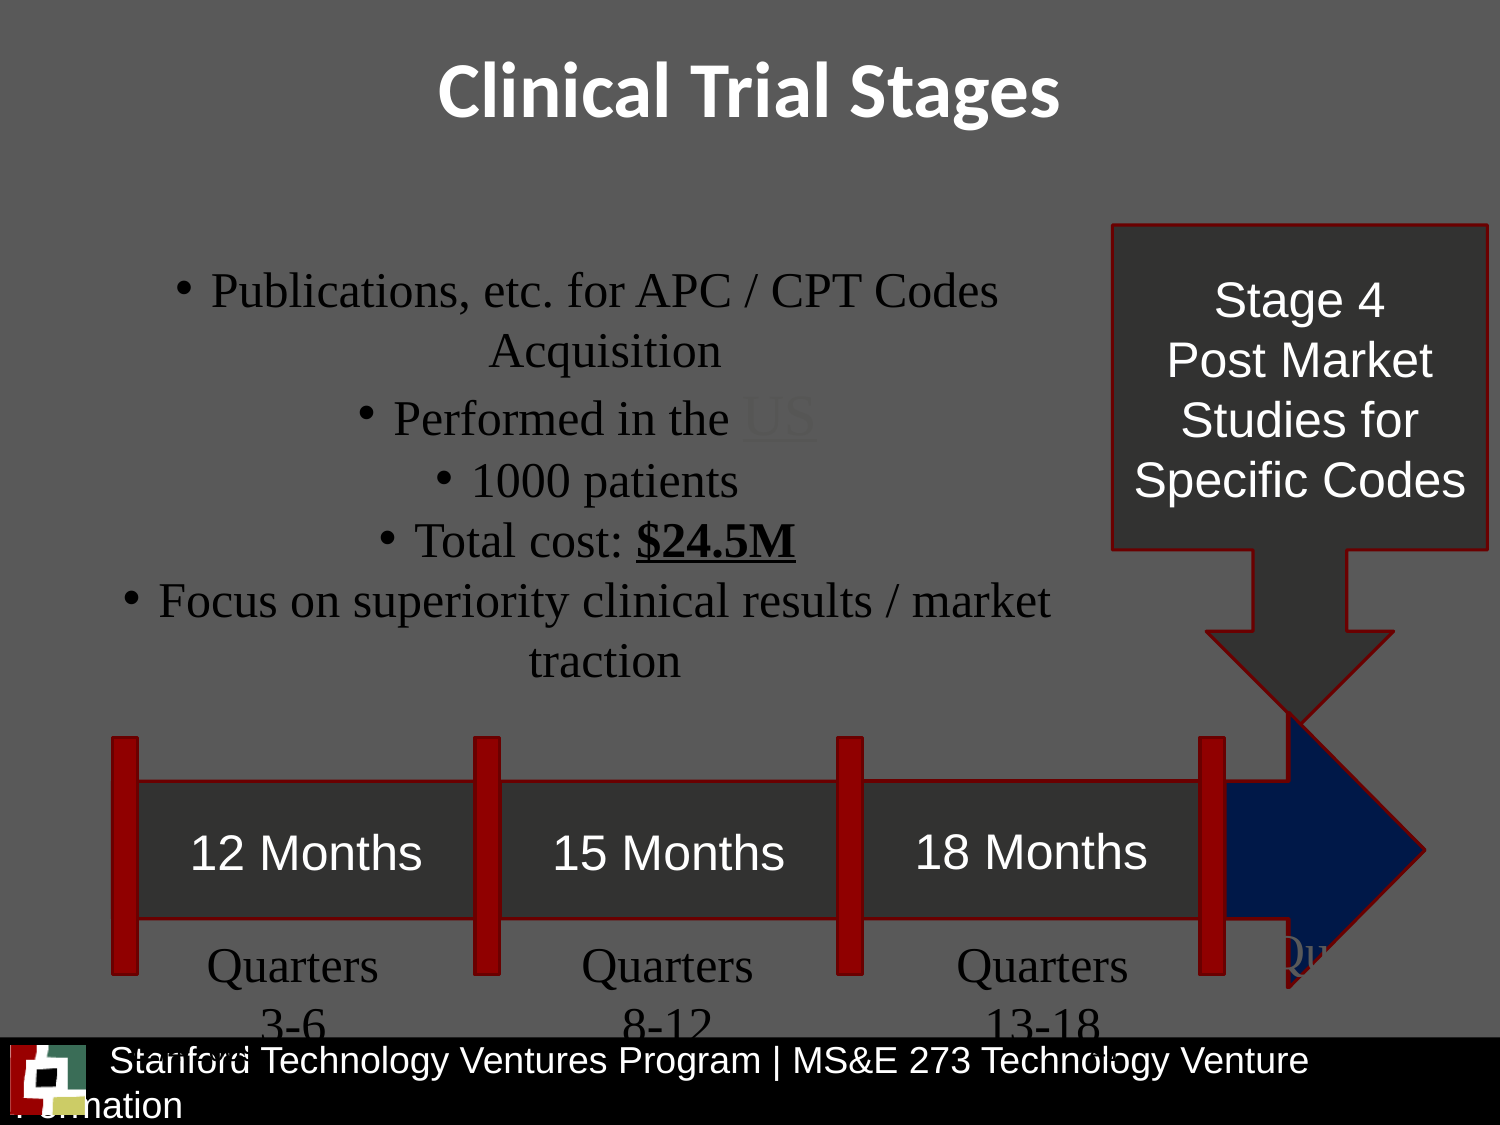

# Clinical Trial Stages
Stage 4
Post Market Studies for Specific Codes
Publications, etc. for APC / CPT Codes Acquisition
Performed in the US
1000 patients
Total cost: $24.5M
Focus on superiority clinical results / market traction

18 Months
12 Months
15 Months
Quarters
19-28
Quarters
3-6
Quarters
8-12
Quarters
13-18
12/4/2009
41